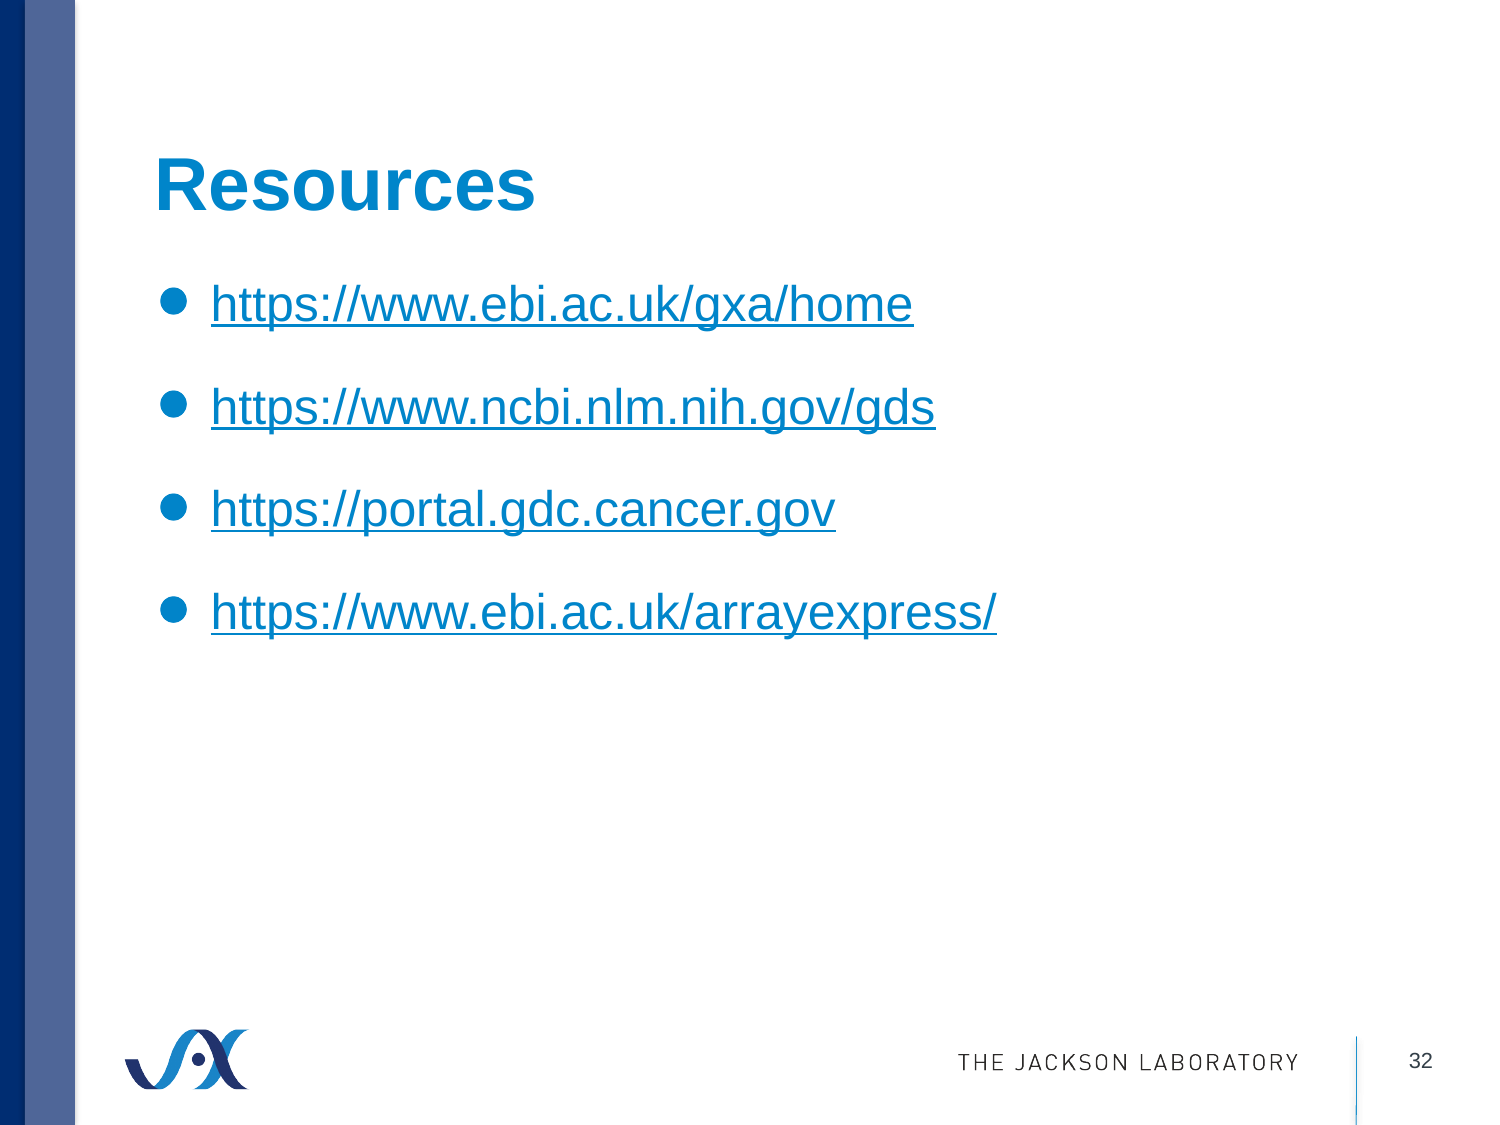

# Resources
https://www.ebi.ac.uk/gxa/home
https://www.ncbi.nlm.nih.gov/gds
https://portal.gdc.cancer.gov
https://www.ebi.ac.uk/arrayexpress/

32